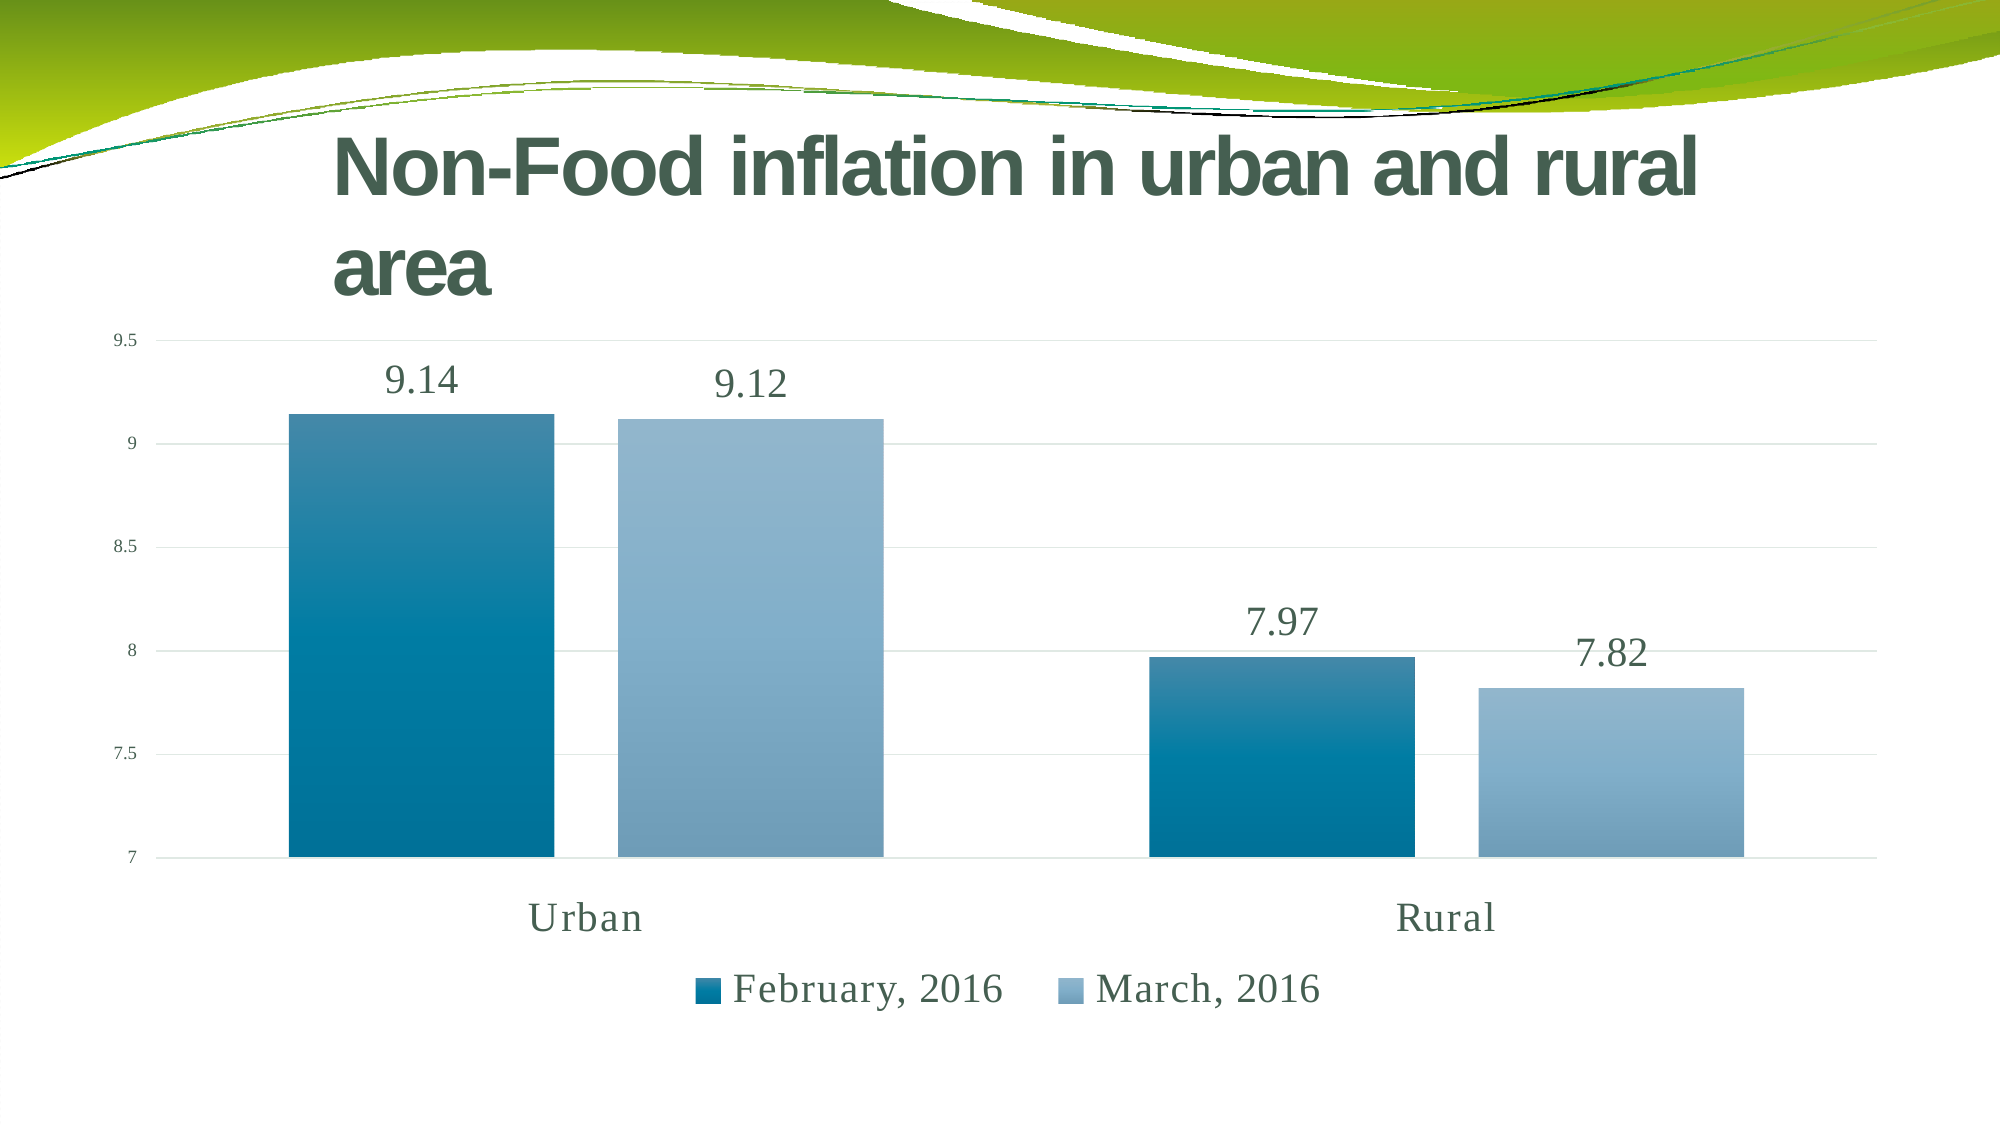

# Non-Food inflation in urban and rural area
9.5

9.14
9.12

9

8.5

7.97
7.82
8

7.5

7

Urban
Rural
February, 2016
March, 2016